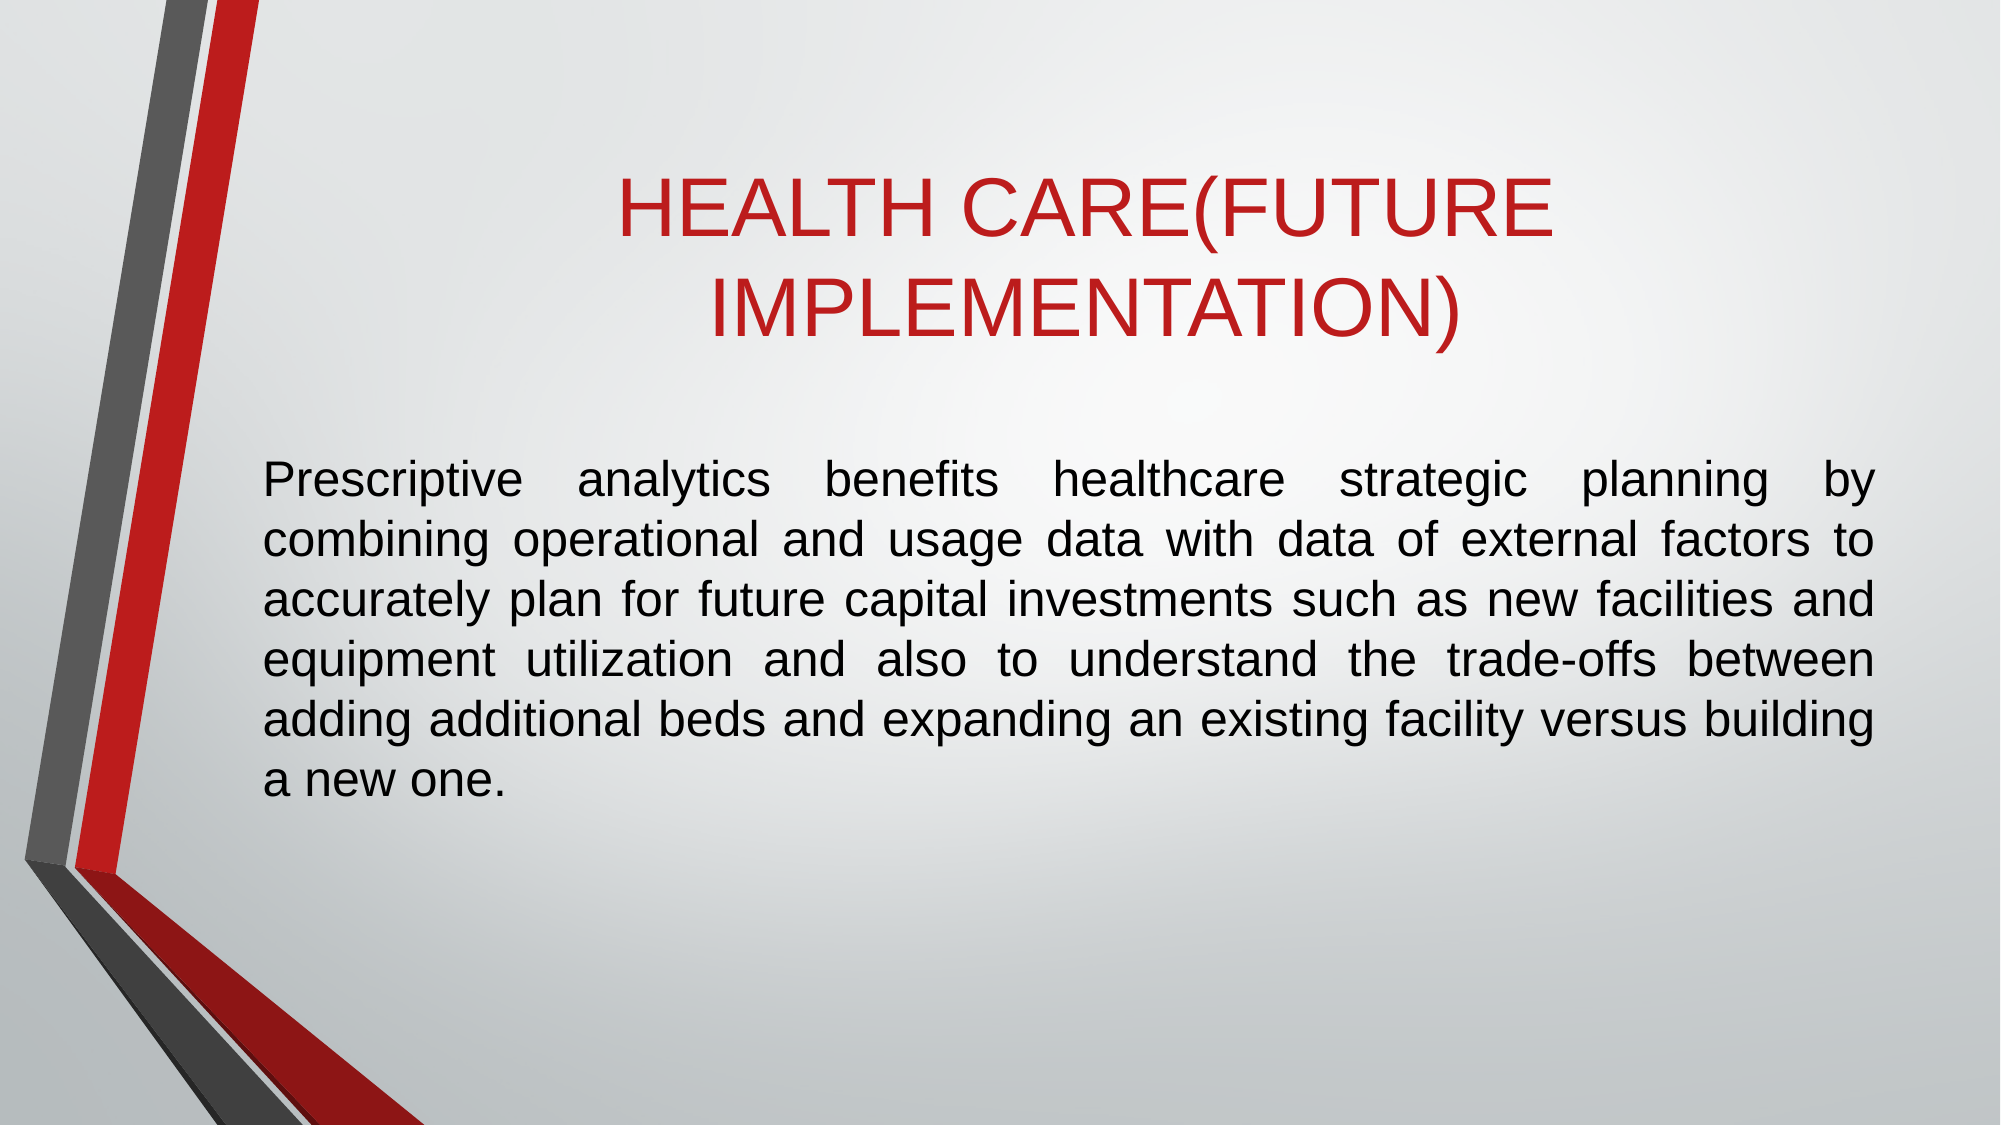

# HEALTH CARE(FUTURE IMPLEMENTATION)
Prescriptive analytics benefits healthcare strategic planning by combining operational and usage data with data of external factors to accurately plan for future capital investments such as new facilities and equipment utilization and also to understand the trade-offs between adding additional beds and expanding an existing facility versus building a new one.